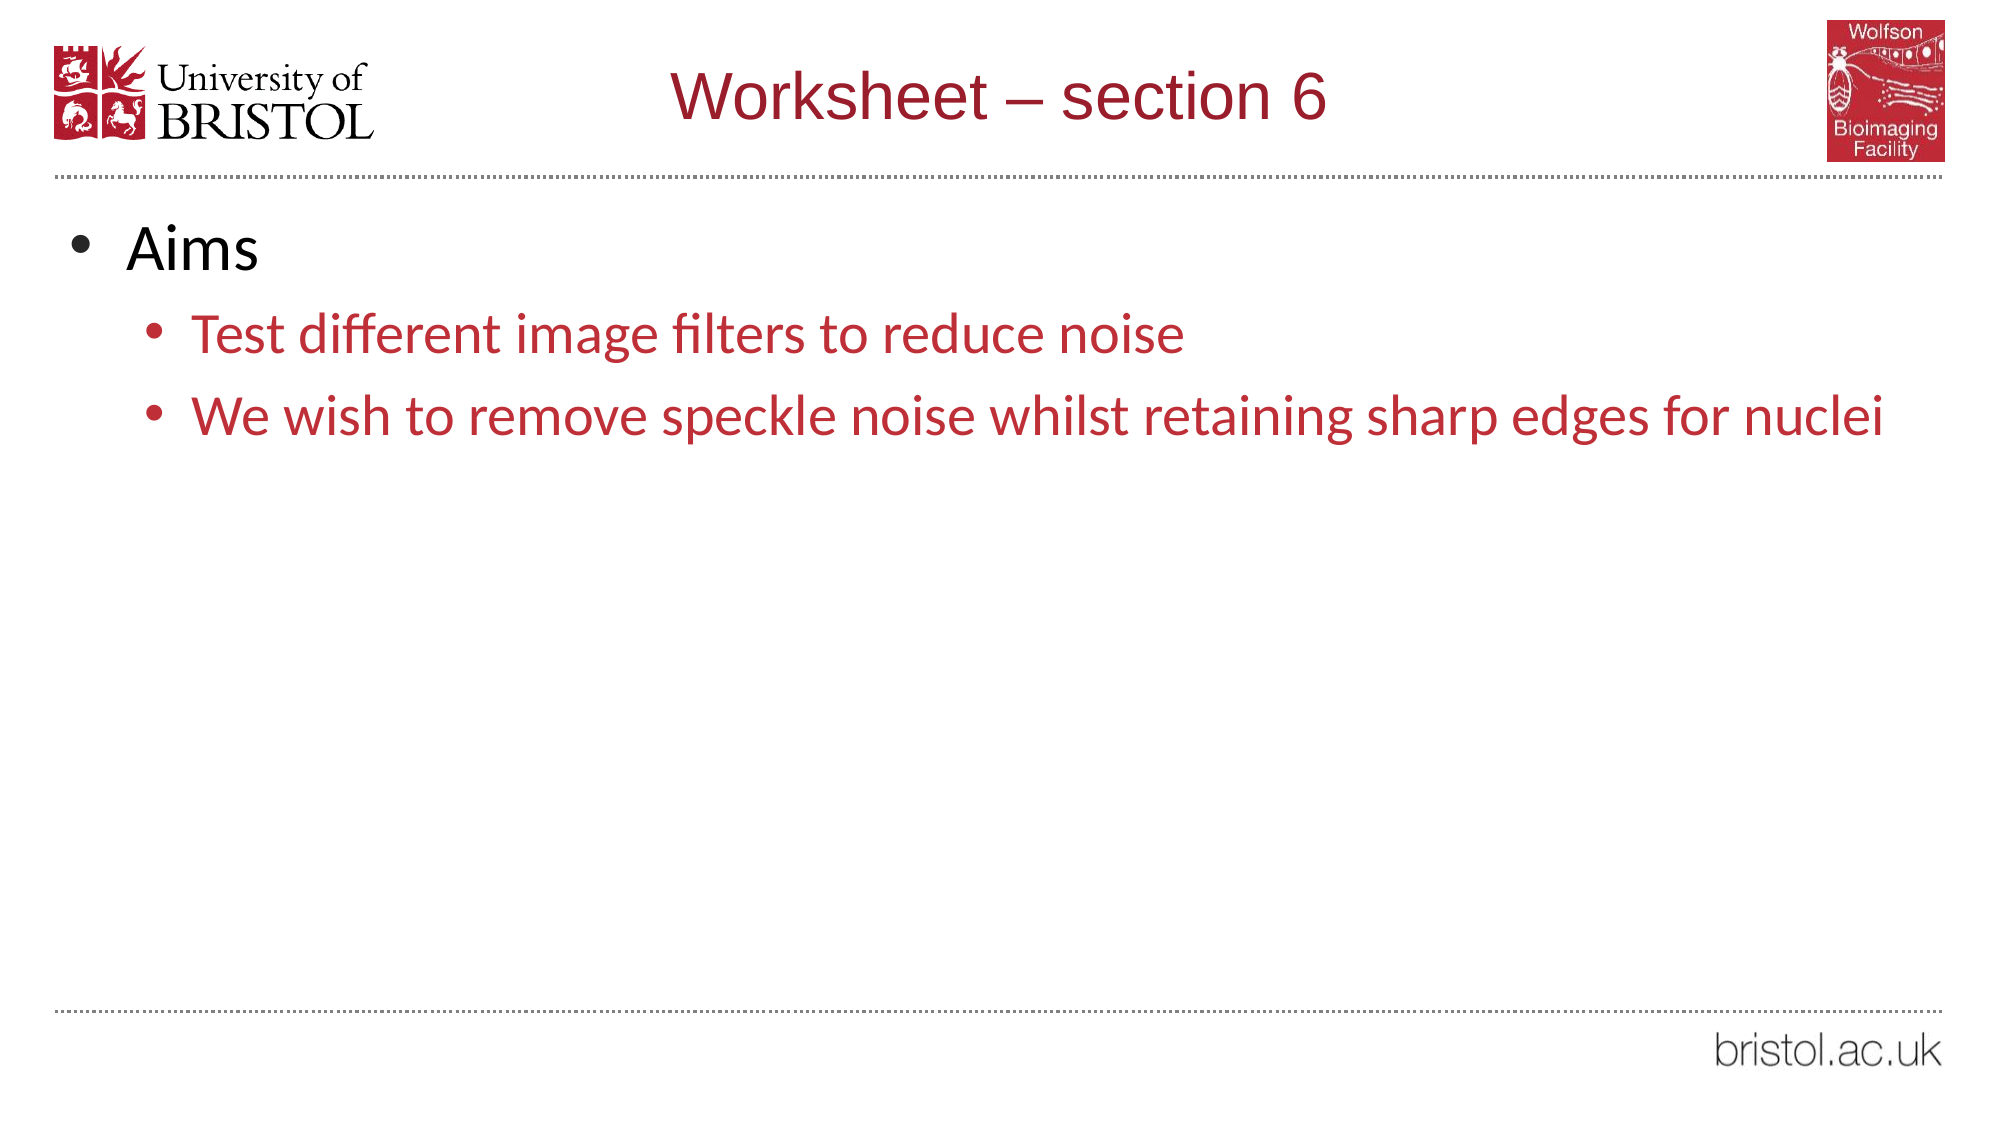

# Worksheet – section 6
Aims
Test different image filters to reduce noise
We wish to remove speckle noise whilst retaining sharp edges for nuclei